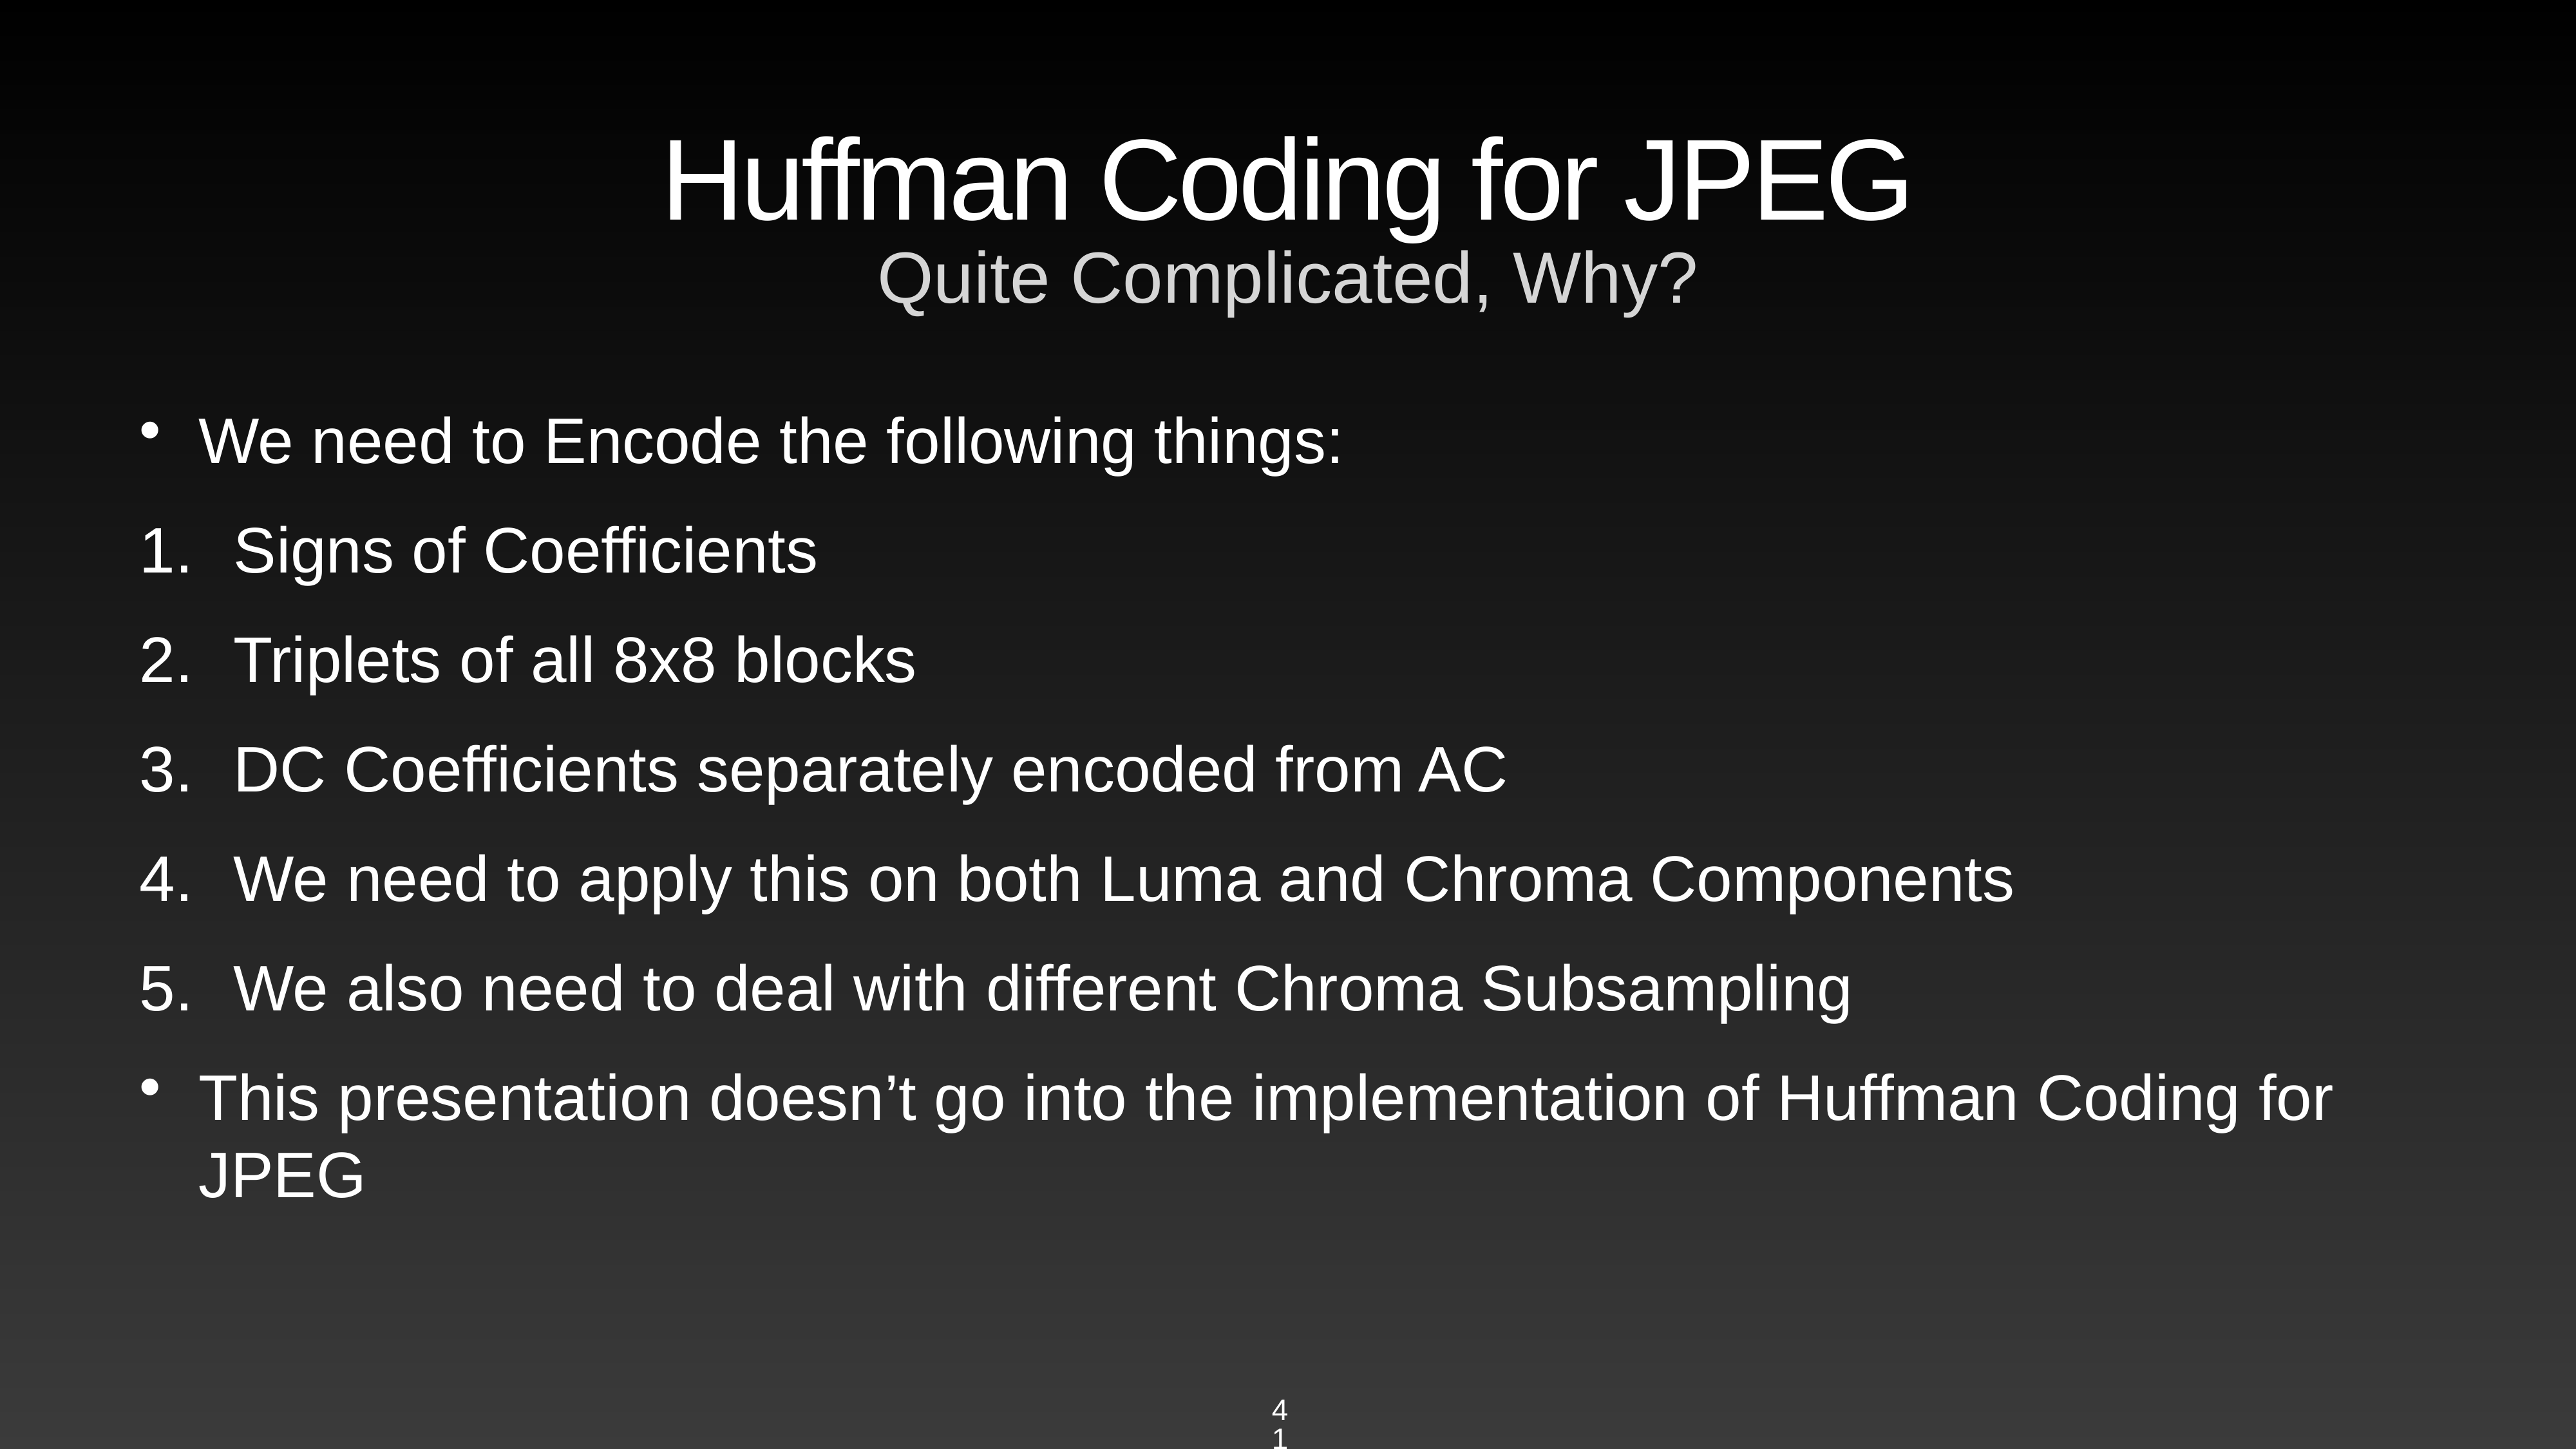

# Huffman Coding for JPEG
Quite Complicated, Why?
We need to Encode the following things:
Signs of Coefficients
Triplets of all 8x8 blocks
DC Coefficients separately encoded from AC
We need to apply this on both Luma and Chroma Components
We also need to deal with different Chroma Subsampling
This presentation doesn’t go into the implementation of Huffman Coding for JPEG
41